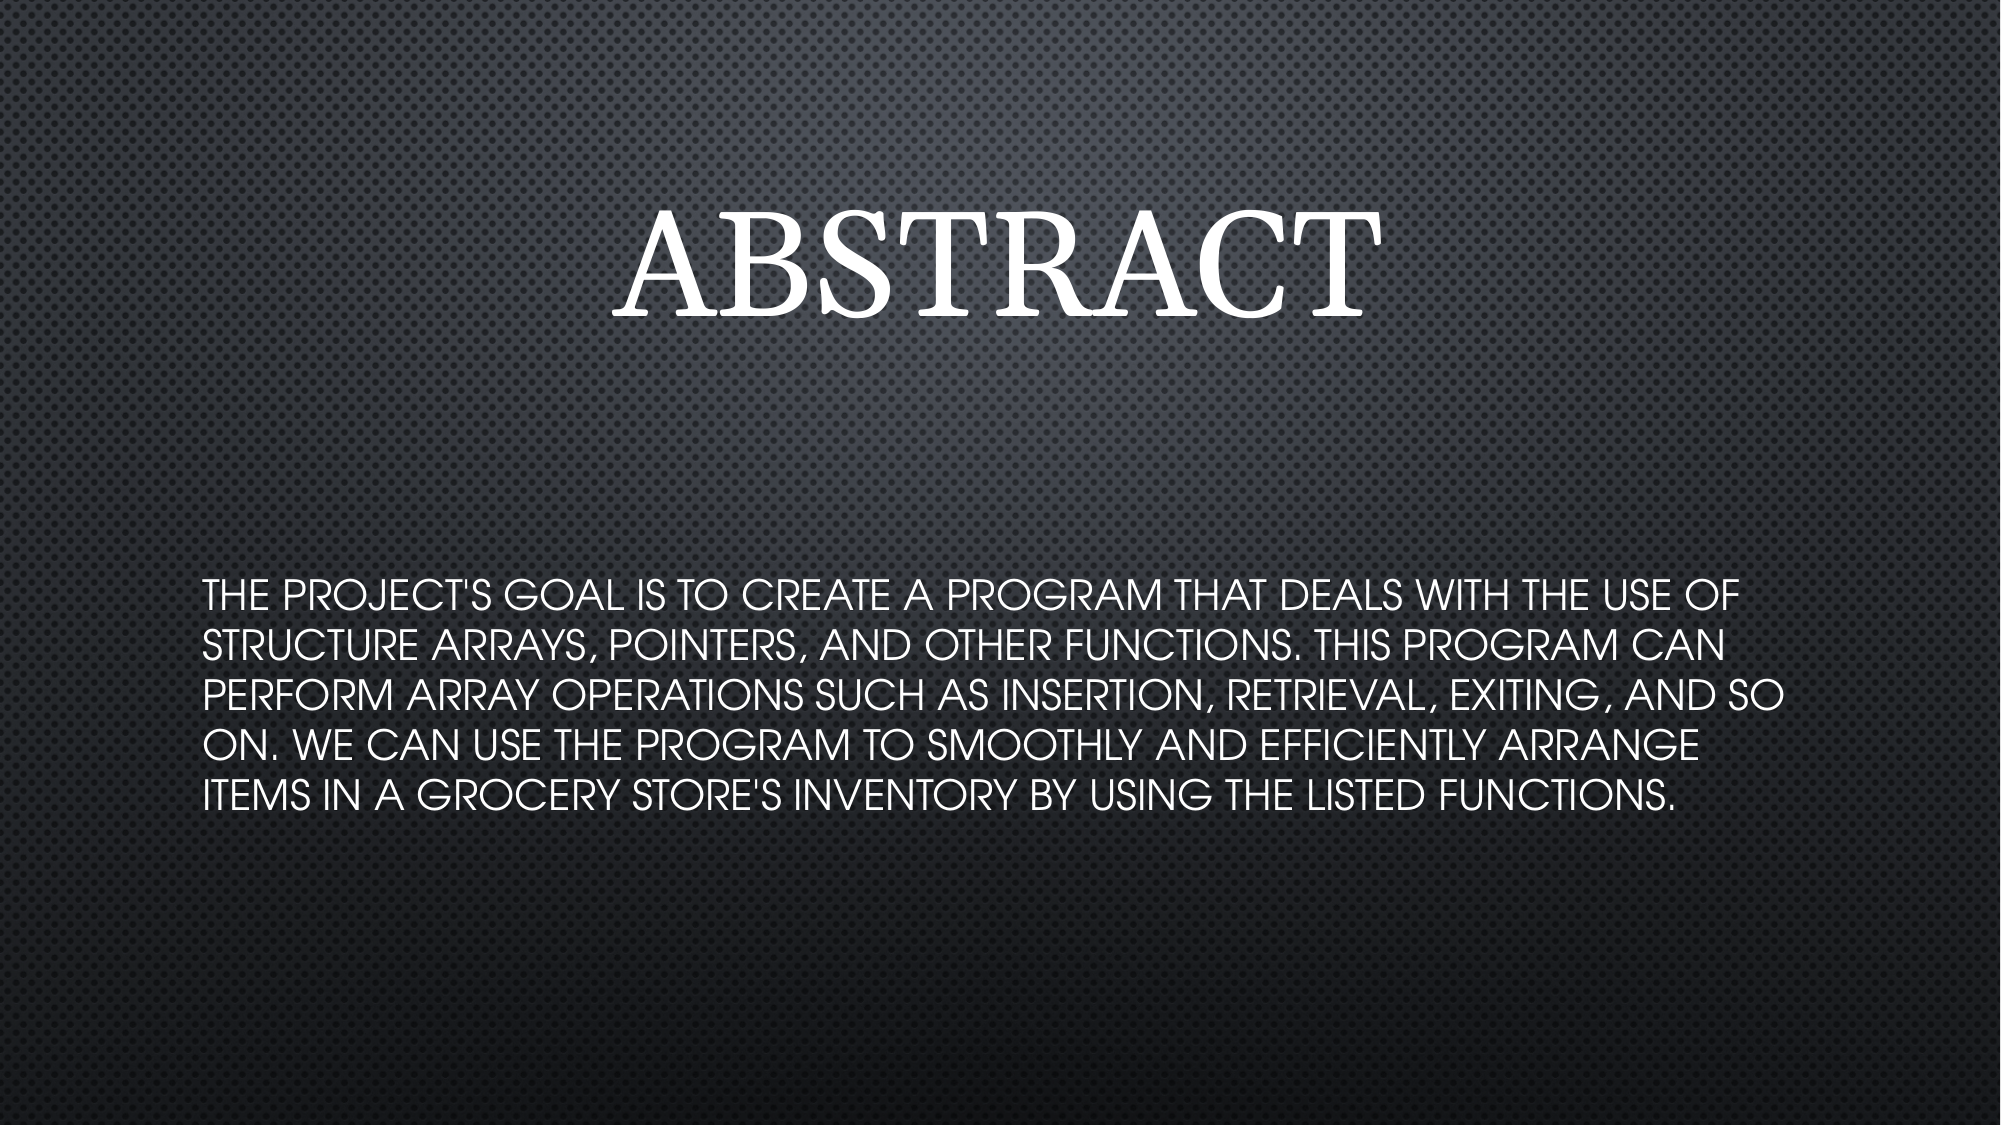

# Abstract
The project's goal is to create a program that deals with the use of structure arrays, pointers, and other functions. This program can perform array operations such as insertion, retrieval, exiting, and so on. We can use the program to smoothly and efficiently arrange items in a grocery store's inventory by using the listed functions.